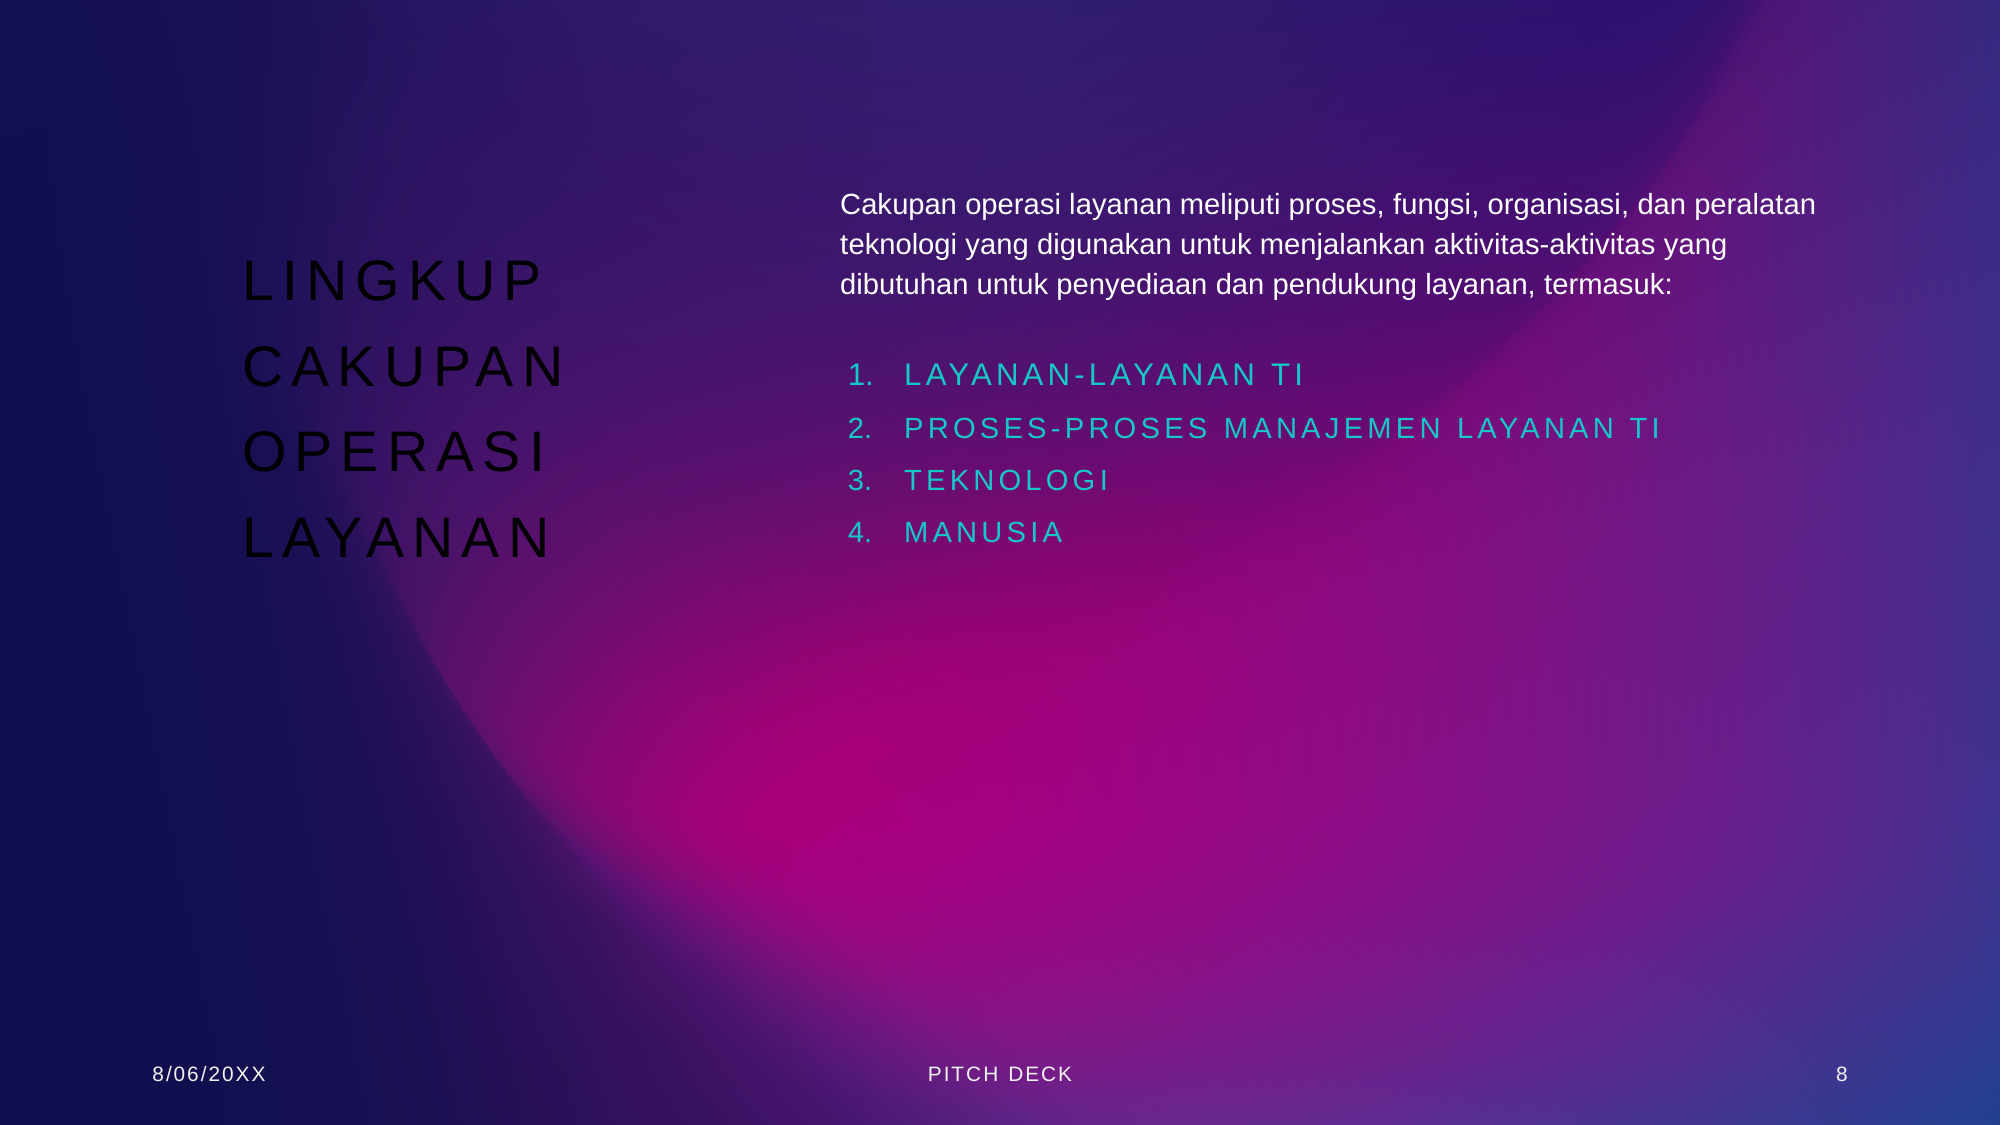

Cakupan operasi layanan meliputi proses, fungsi, organisasi, dan peralatan teknologi yang digunakan untuk menjalankan aktivitas-aktivitas yang dibutuhan untuk penyediaan dan pendukung layanan, termasuk:
# Lingkup cakupan operasi layanan
Layanan-layanan TI
Proses-proses manajemen layanan TI
Teknologi
Manusia
8/06/20XX
PITCH DECK
8